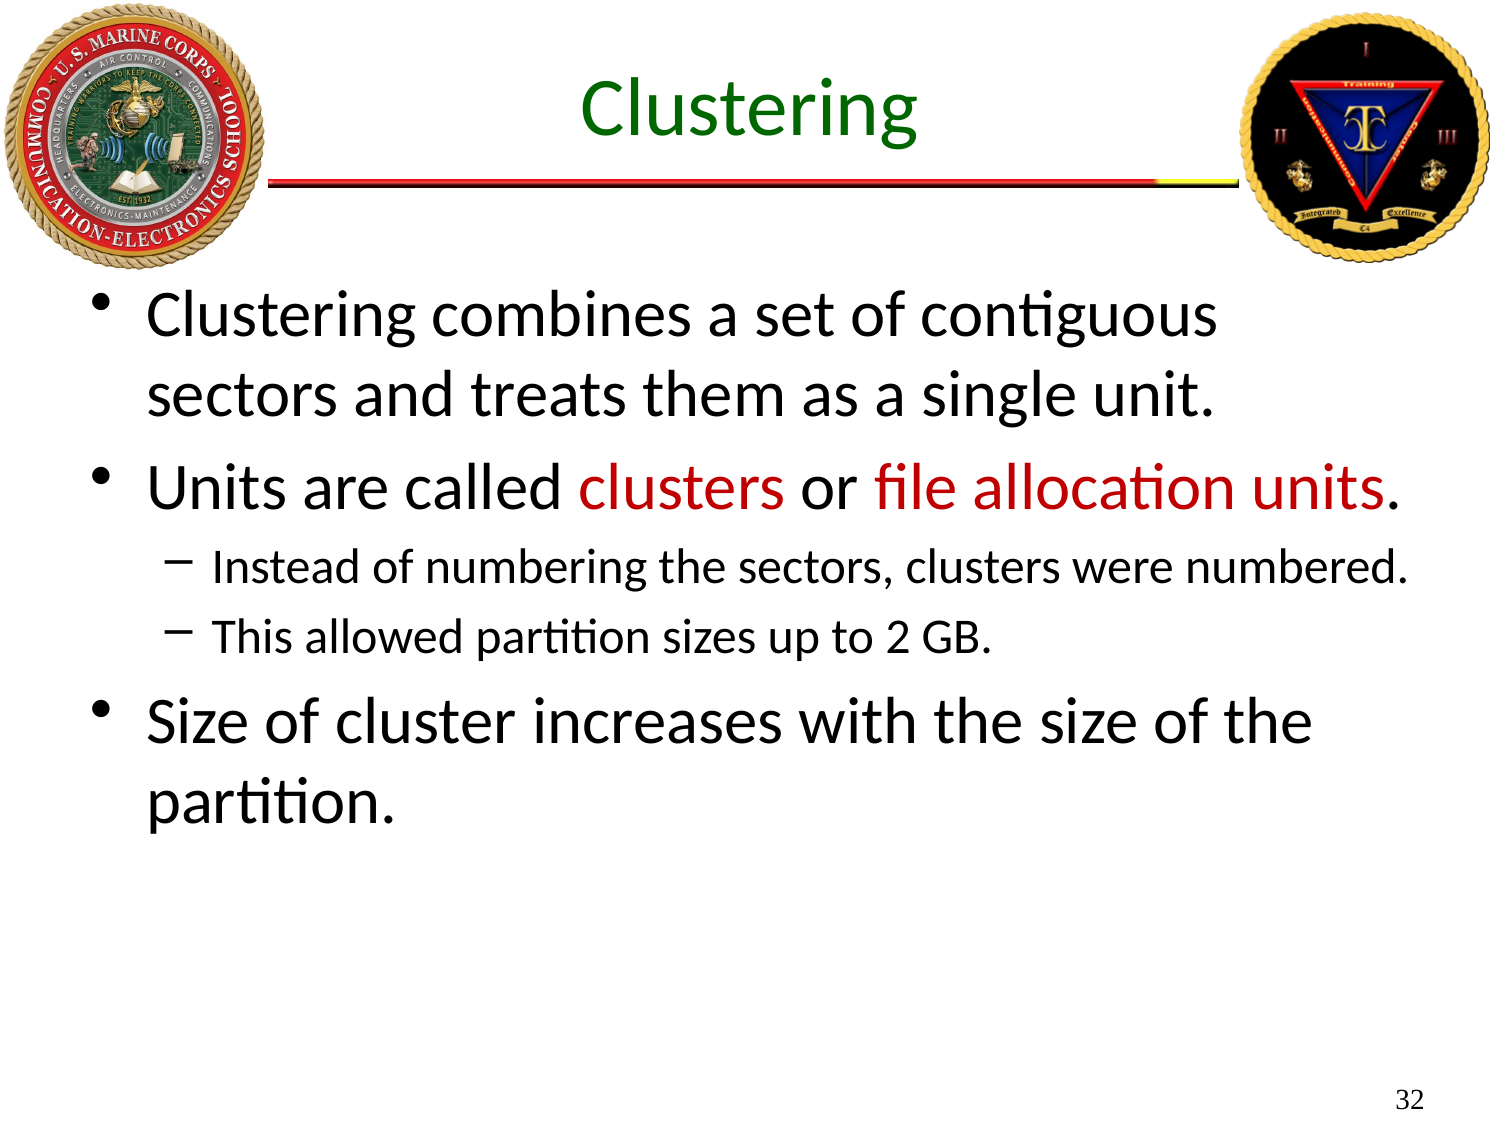

# Clustering
Clustering combines a set of contiguous sectors and treats them as a single unit.
Units are called clusters or file allocation units.
Instead of numbering the sectors, clusters were numbered.
This allowed partition sizes up to 2 GB.
Size of cluster increases with the size of the partition.